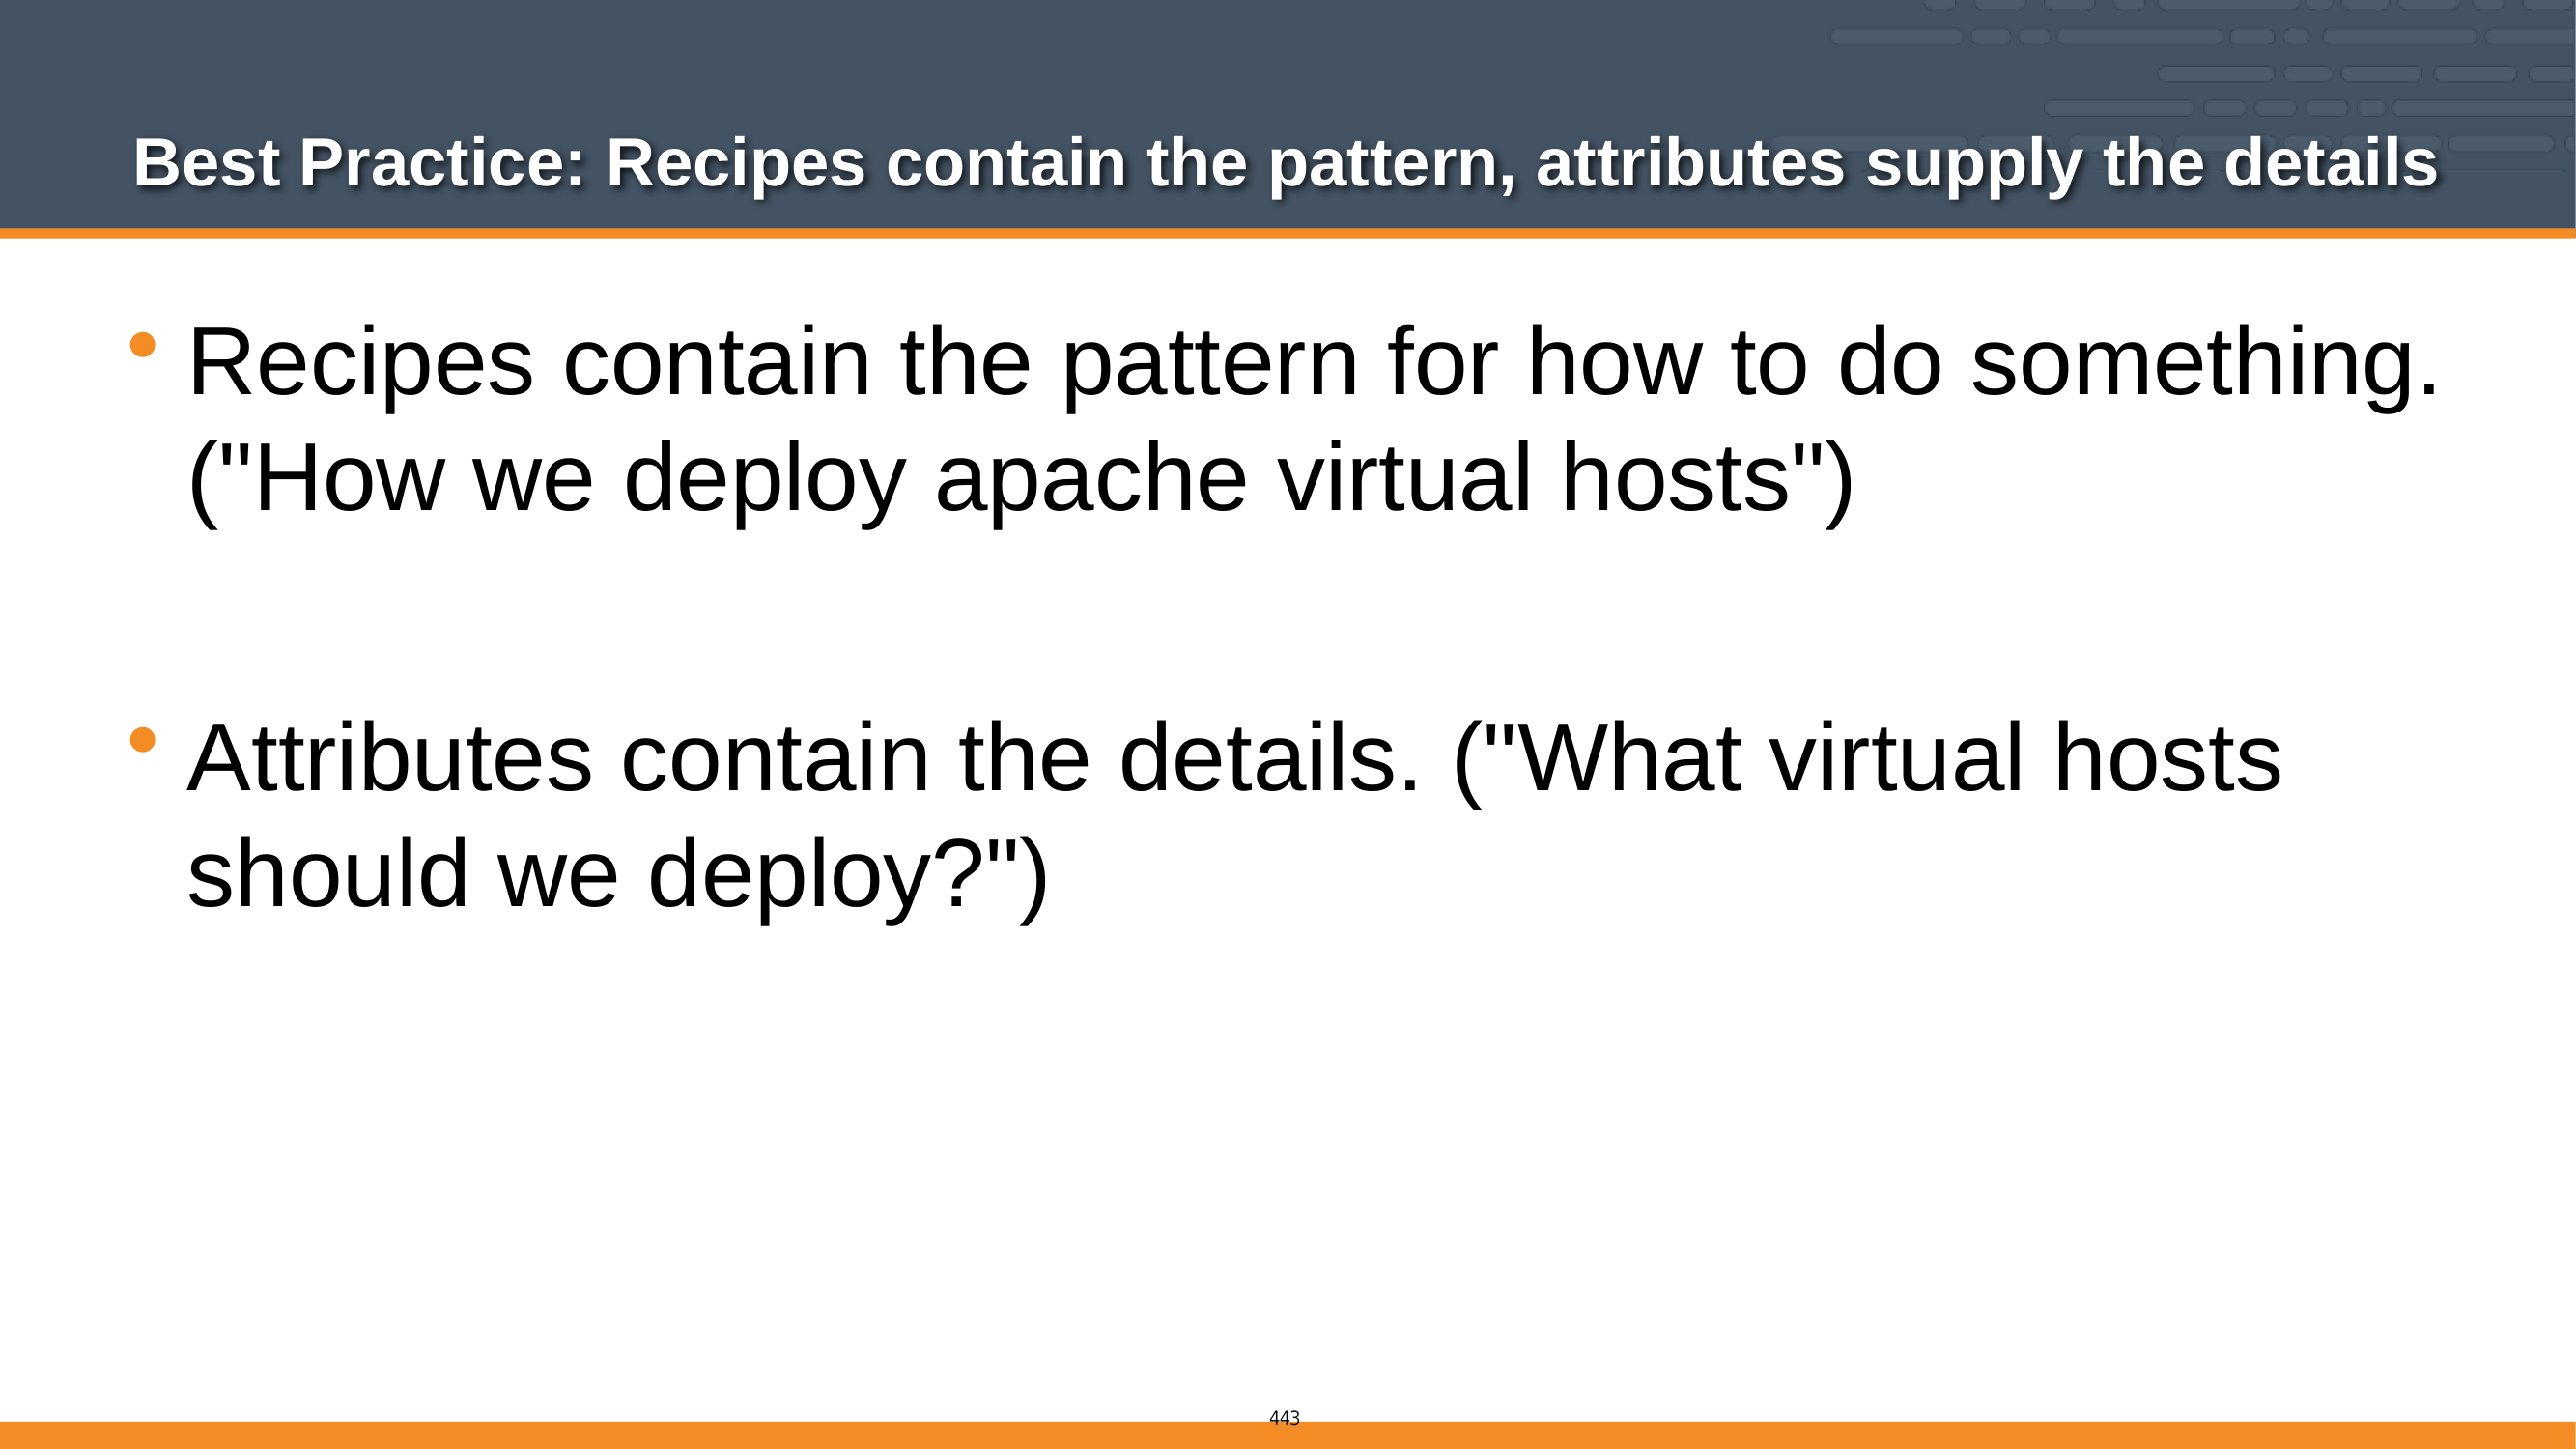

# Best Practice: Recipes contain the pattern, attributes supply the details
Recipes contain the pattern for how to do something. ("How we deploy apache virtual hosts")

Attributes contain the details. ("What virtual hosts should we deploy?")
443